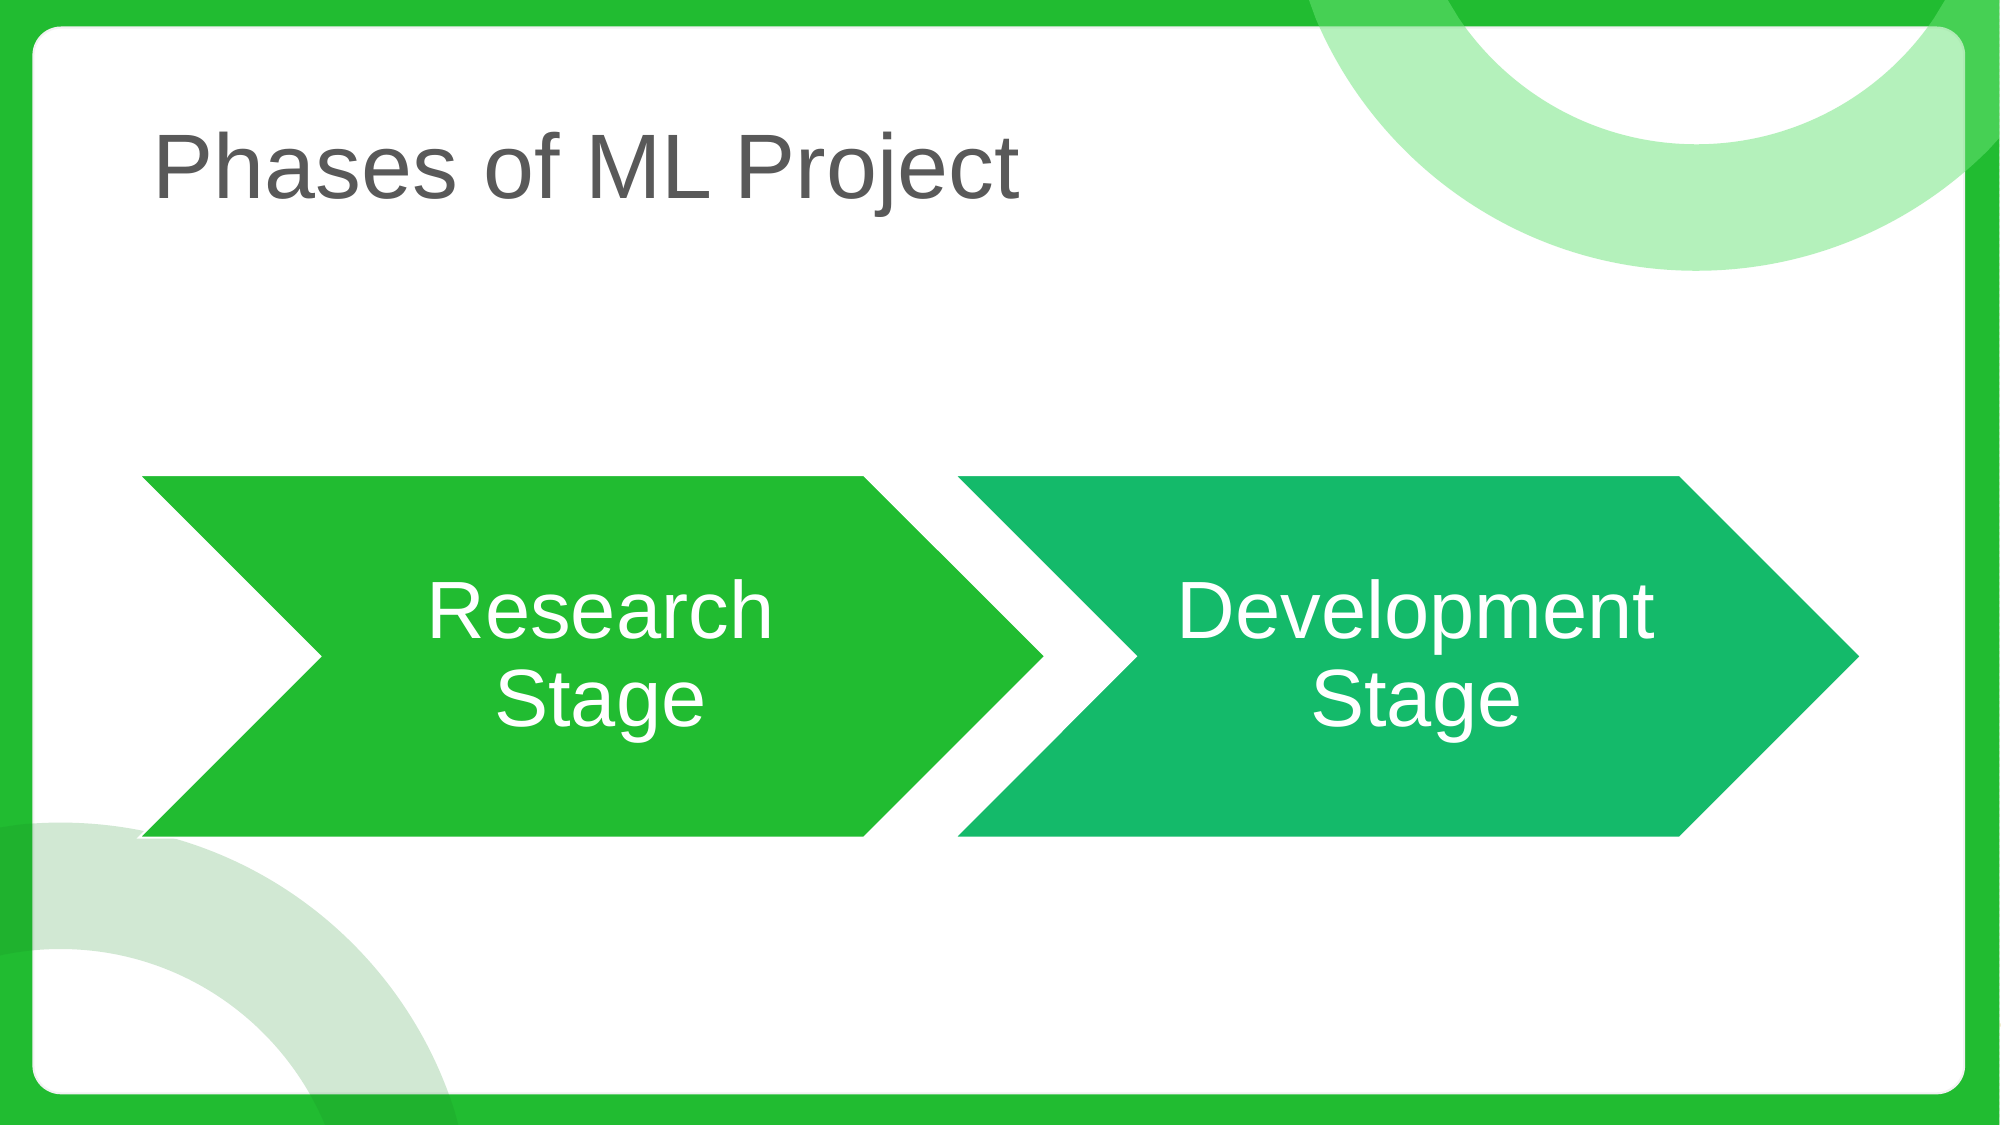

# Phases of ML Project
Research Stage
Development Stage